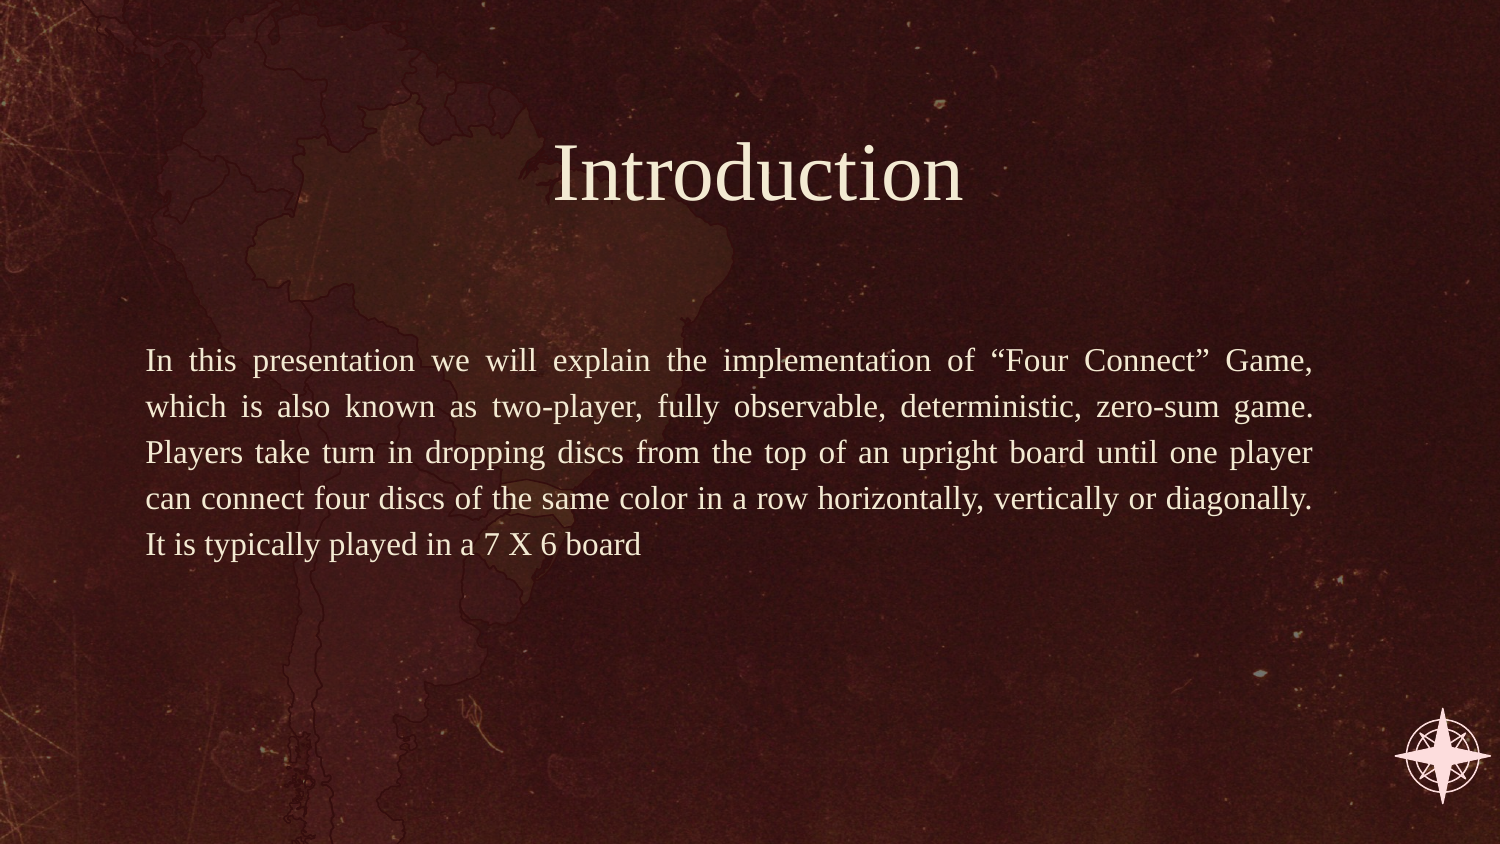

# Introduction
In this presentation we will explain the implementation of “Four Connect” Game, which is also known as two-player, fully observable, deterministic, zero-sum game. Players take turn in dropping discs from the top of an upright board until one player can connect four discs of the same color in a row horizontally, vertically or diagonally. It is typically played in a 7 X 6 board